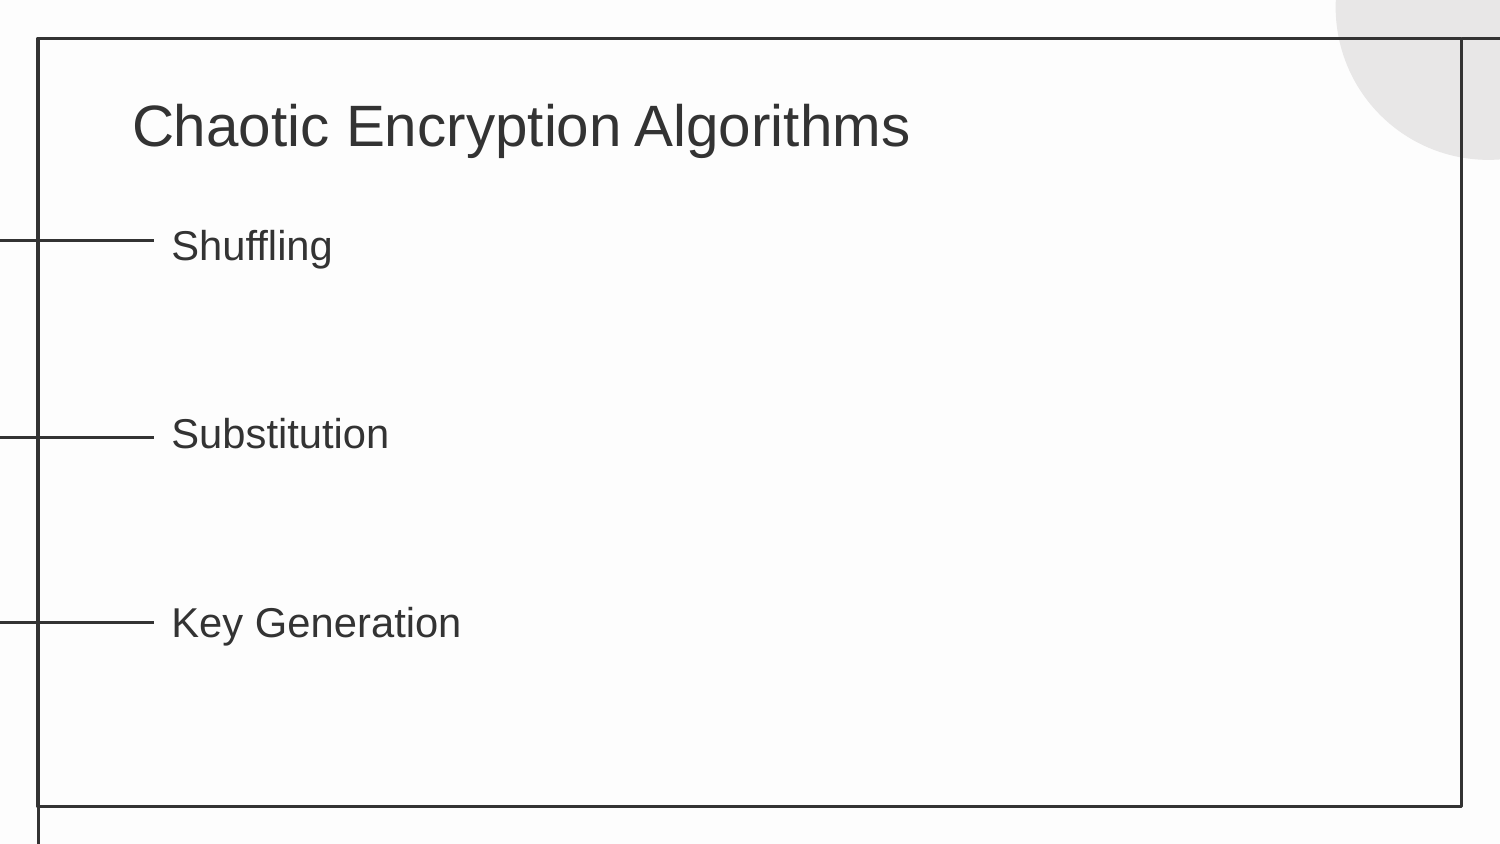

# Chaotic Encryption Algorithms

Shuffling
Substitution
Key Generation